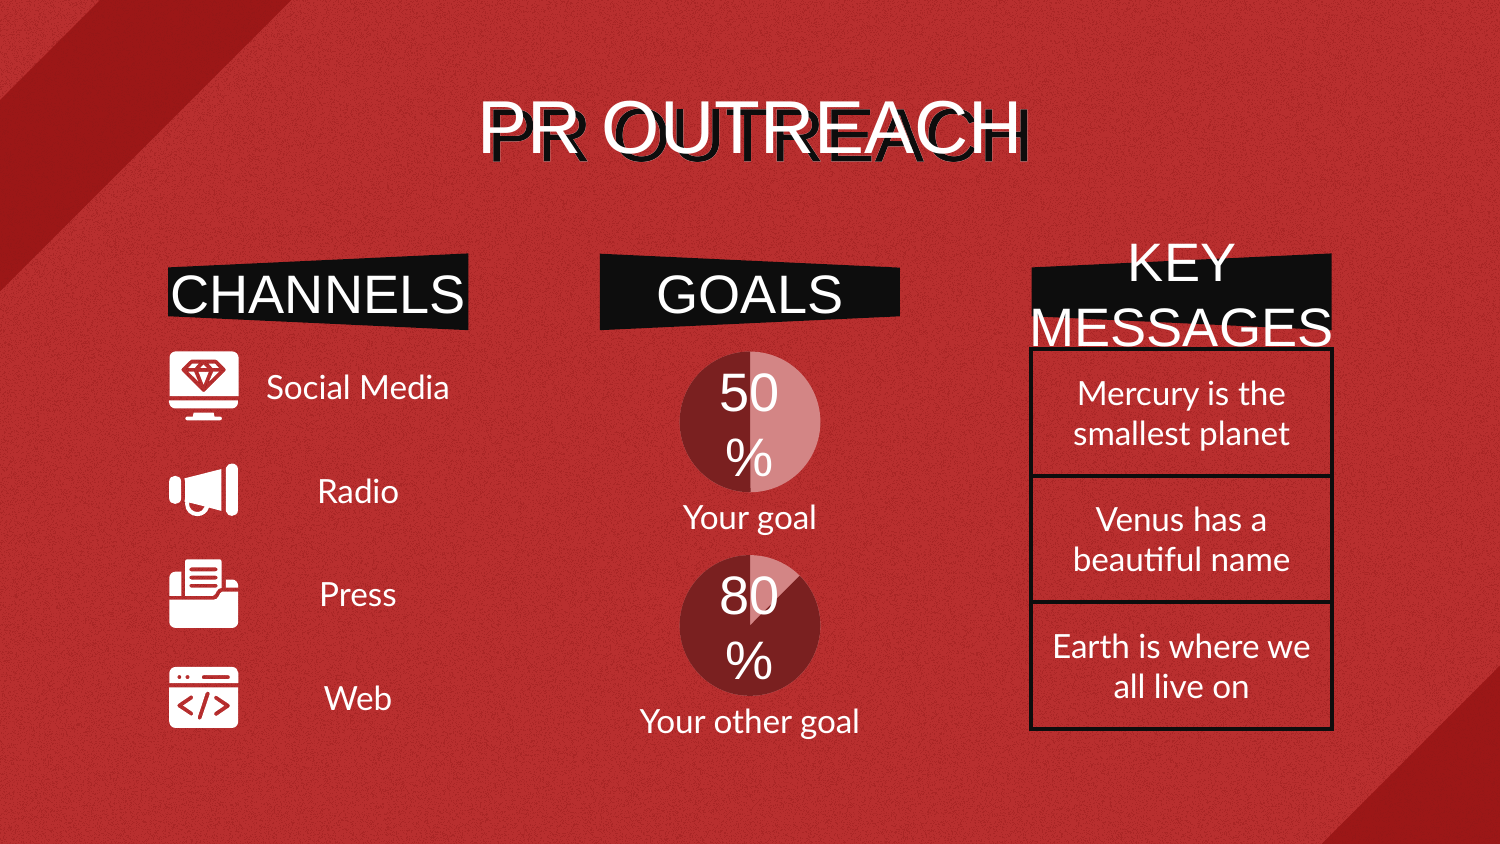

# PR OUTREACH

CHANNELS
GOALS
KEY MESSAGES
| Mercury is the smallest planet |
| --- |
| Venus has a beautiful name |
| Earth is where we all live on |

Social Media
50%
Radio

Your goal

Press
80%

Web
Your other goal